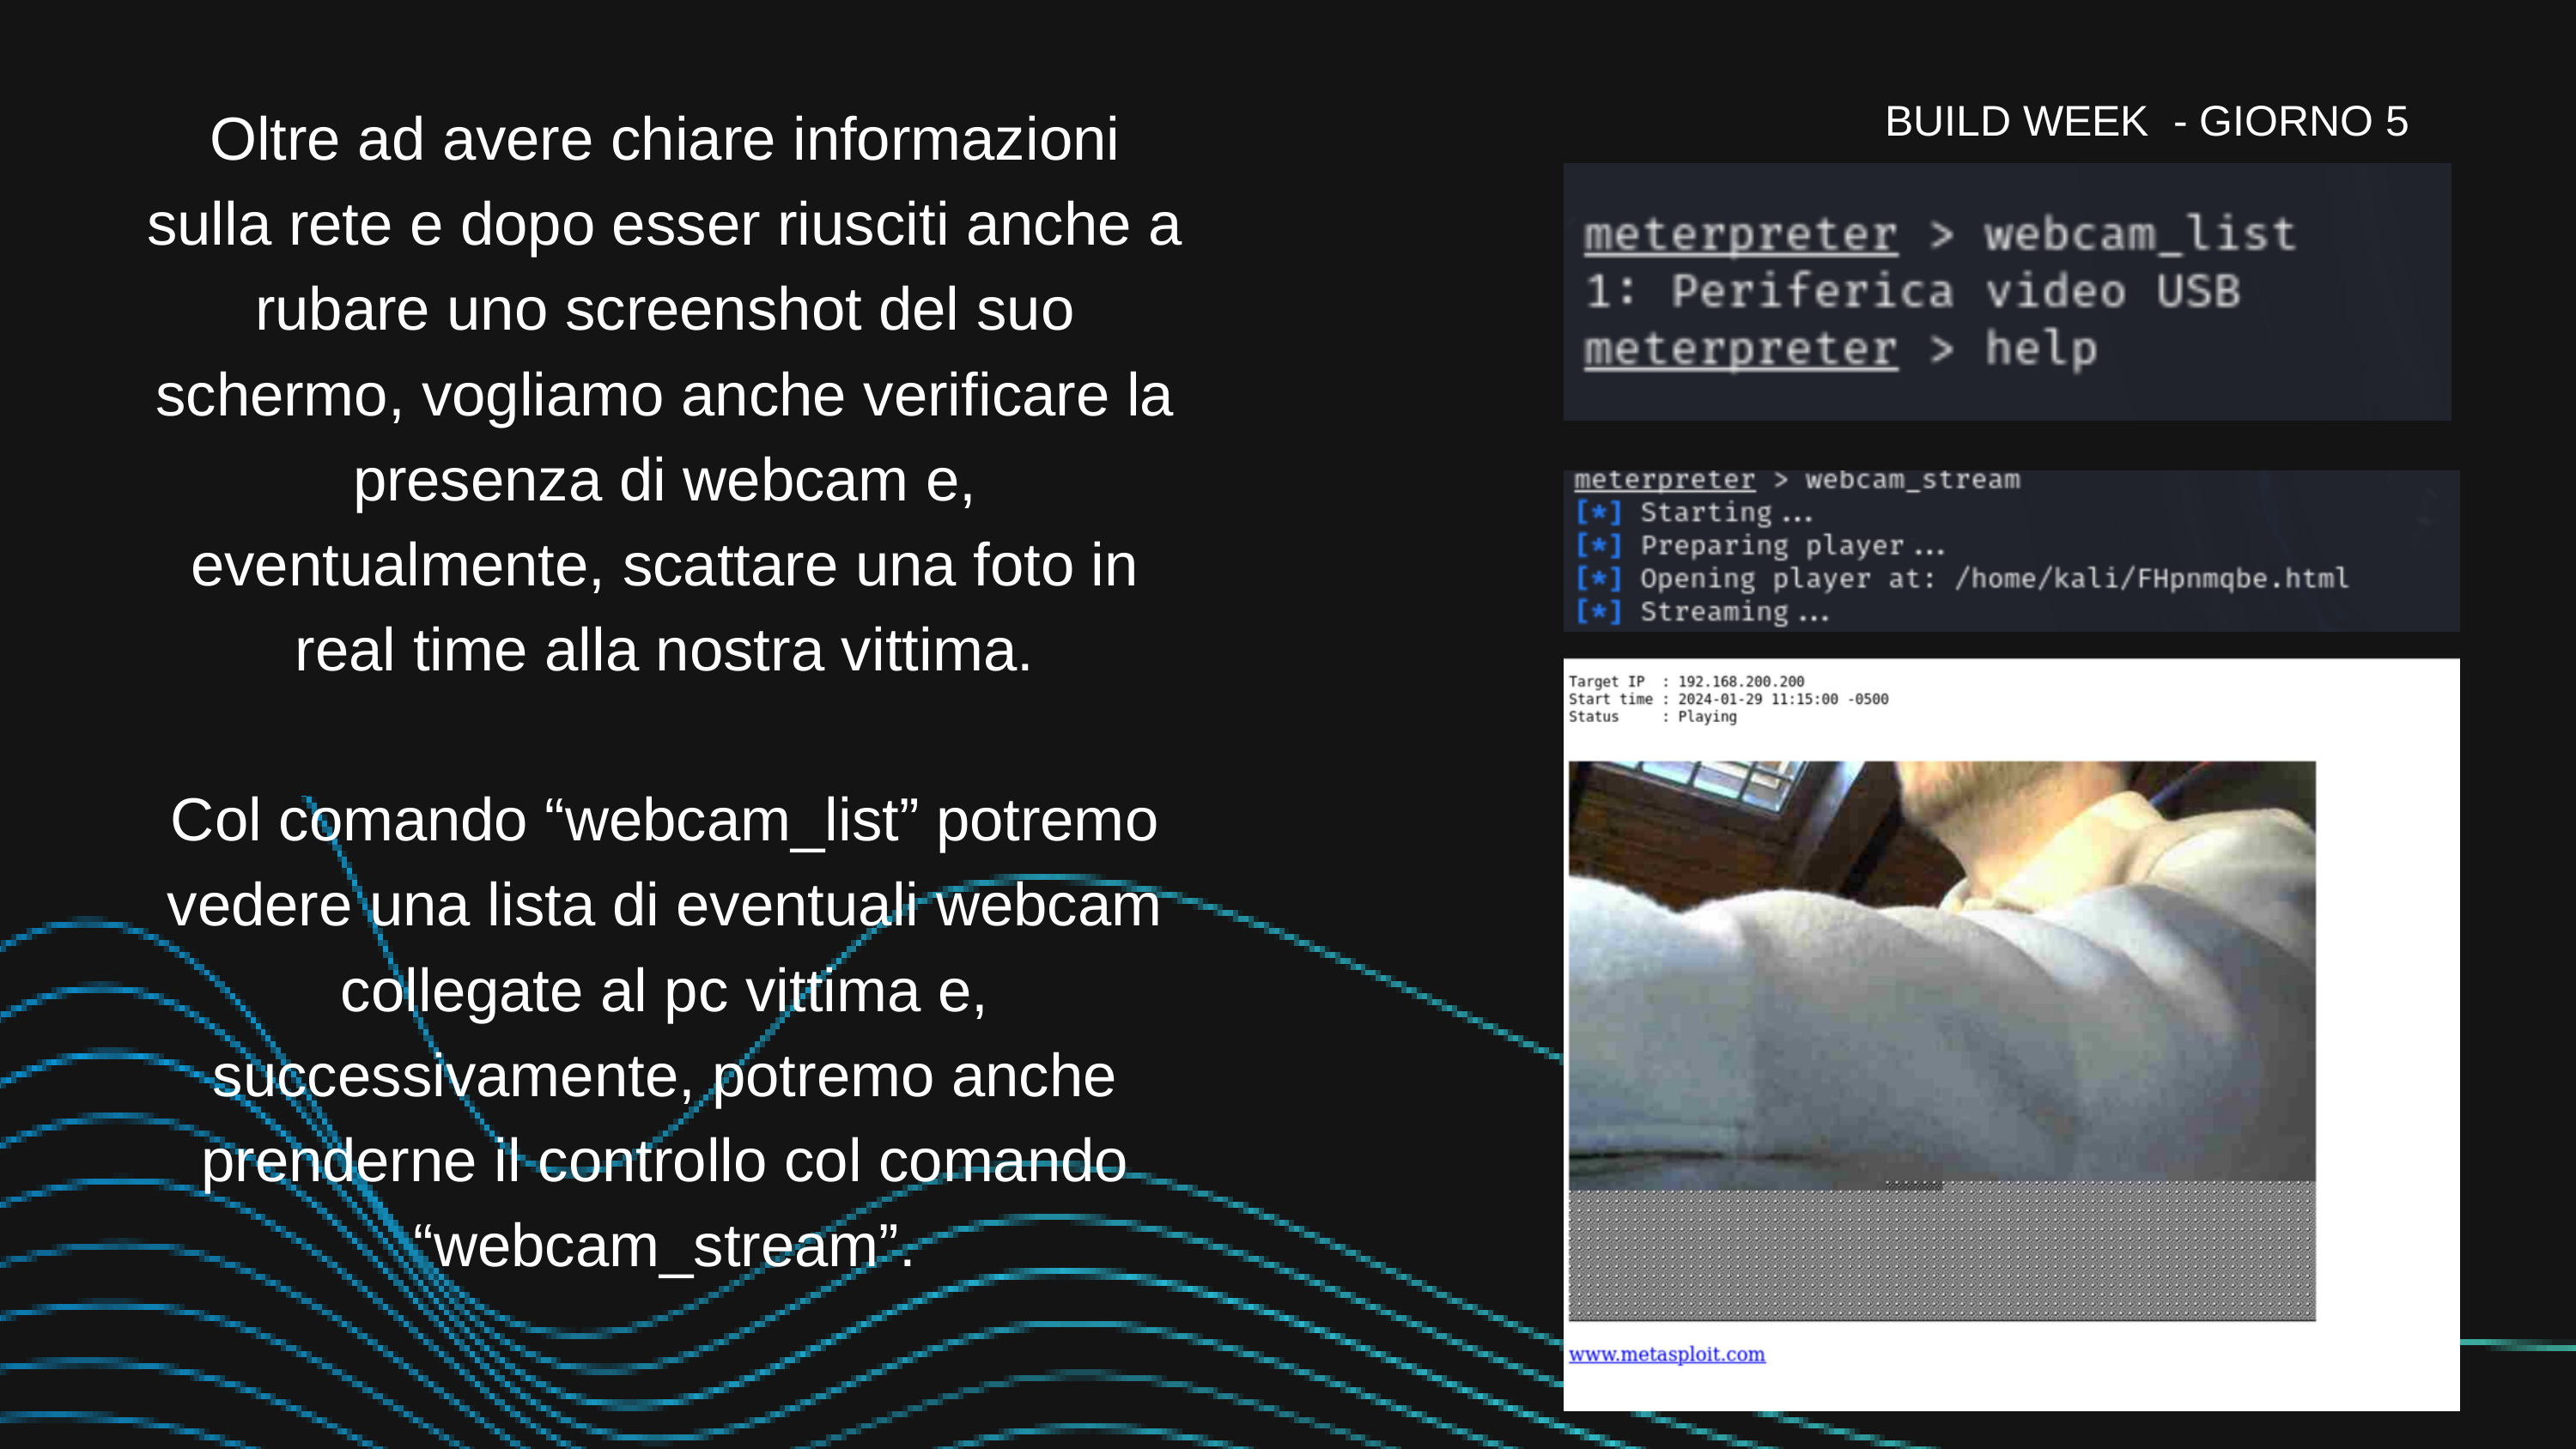

Oltre ad avere chiare informazioni sulla rete e dopo esser riusciti anche a rubare uno screenshot del suo schermo, vogliamo anche verificare la presenza di webcam e, eventualmente, scattare una foto in real time alla nostra vittima.

Col comando “webcam_list” potremo vedere una lista di eventuali webcam collegate al pc vittima e, successivamente, potremo anche prenderne il controllo col comando “webcam_stream”.
BUILD WEEK  - GIORNO 5